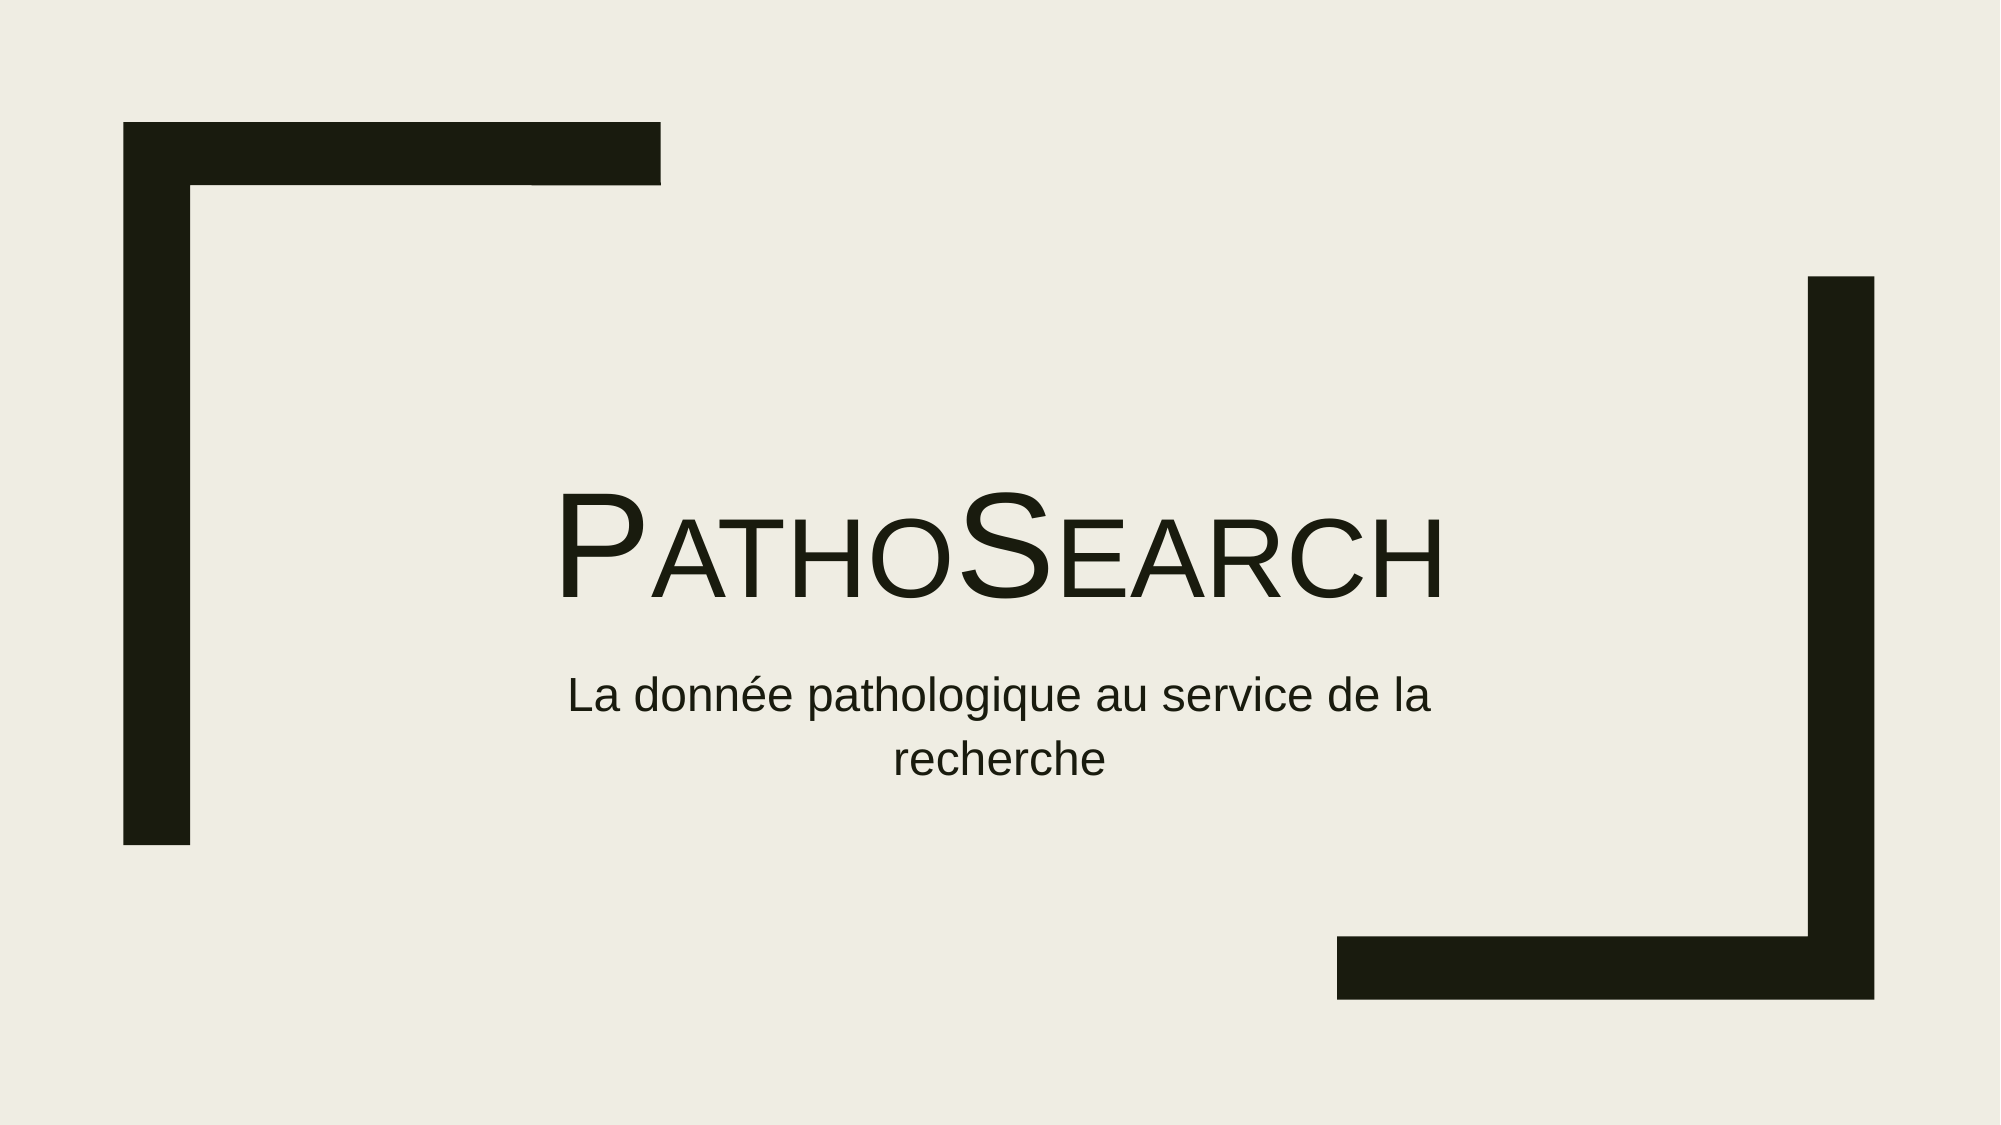

# Pathosearch
La donnée pathologique au service de la recherche